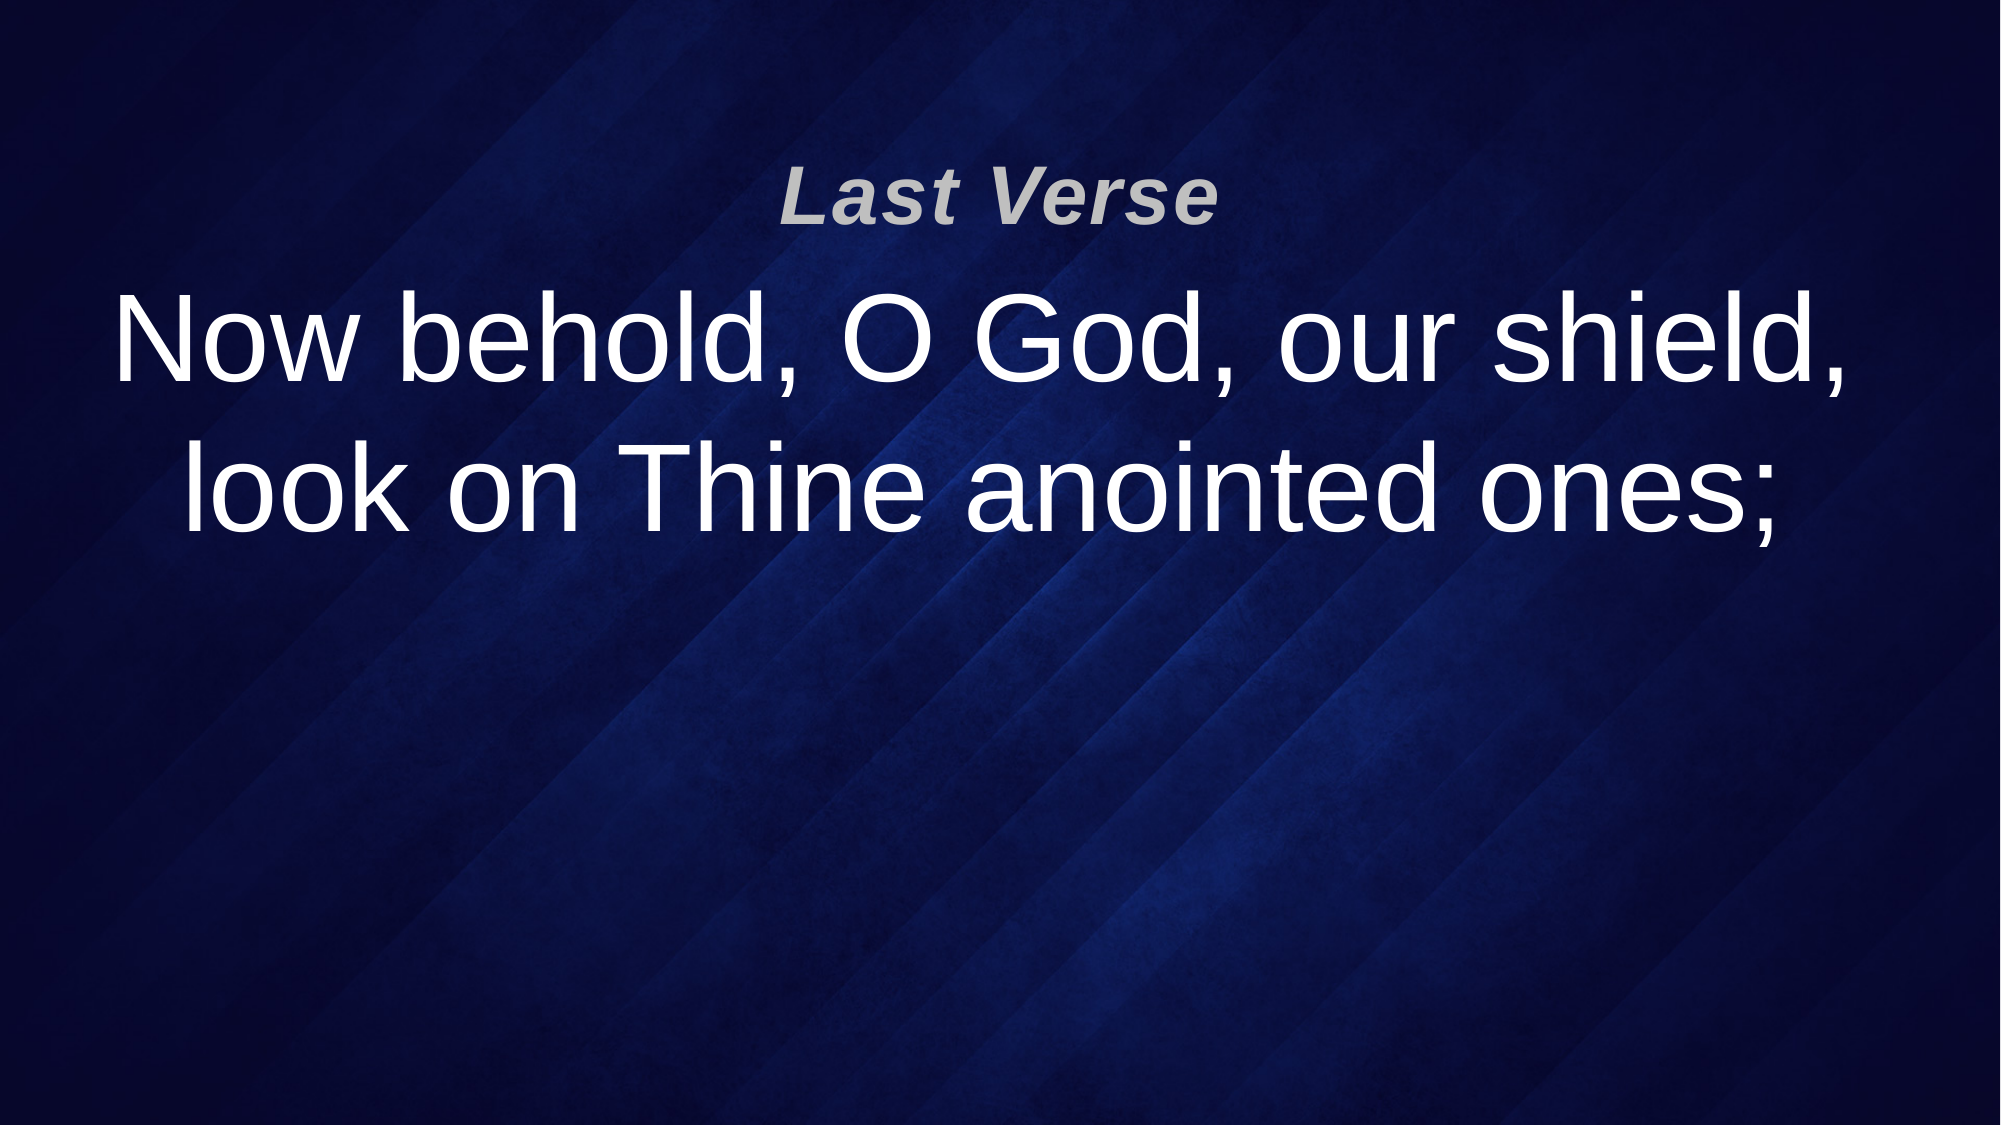

Last Verse
# Now behold, O God, our shield, look on Thine anointed ones;